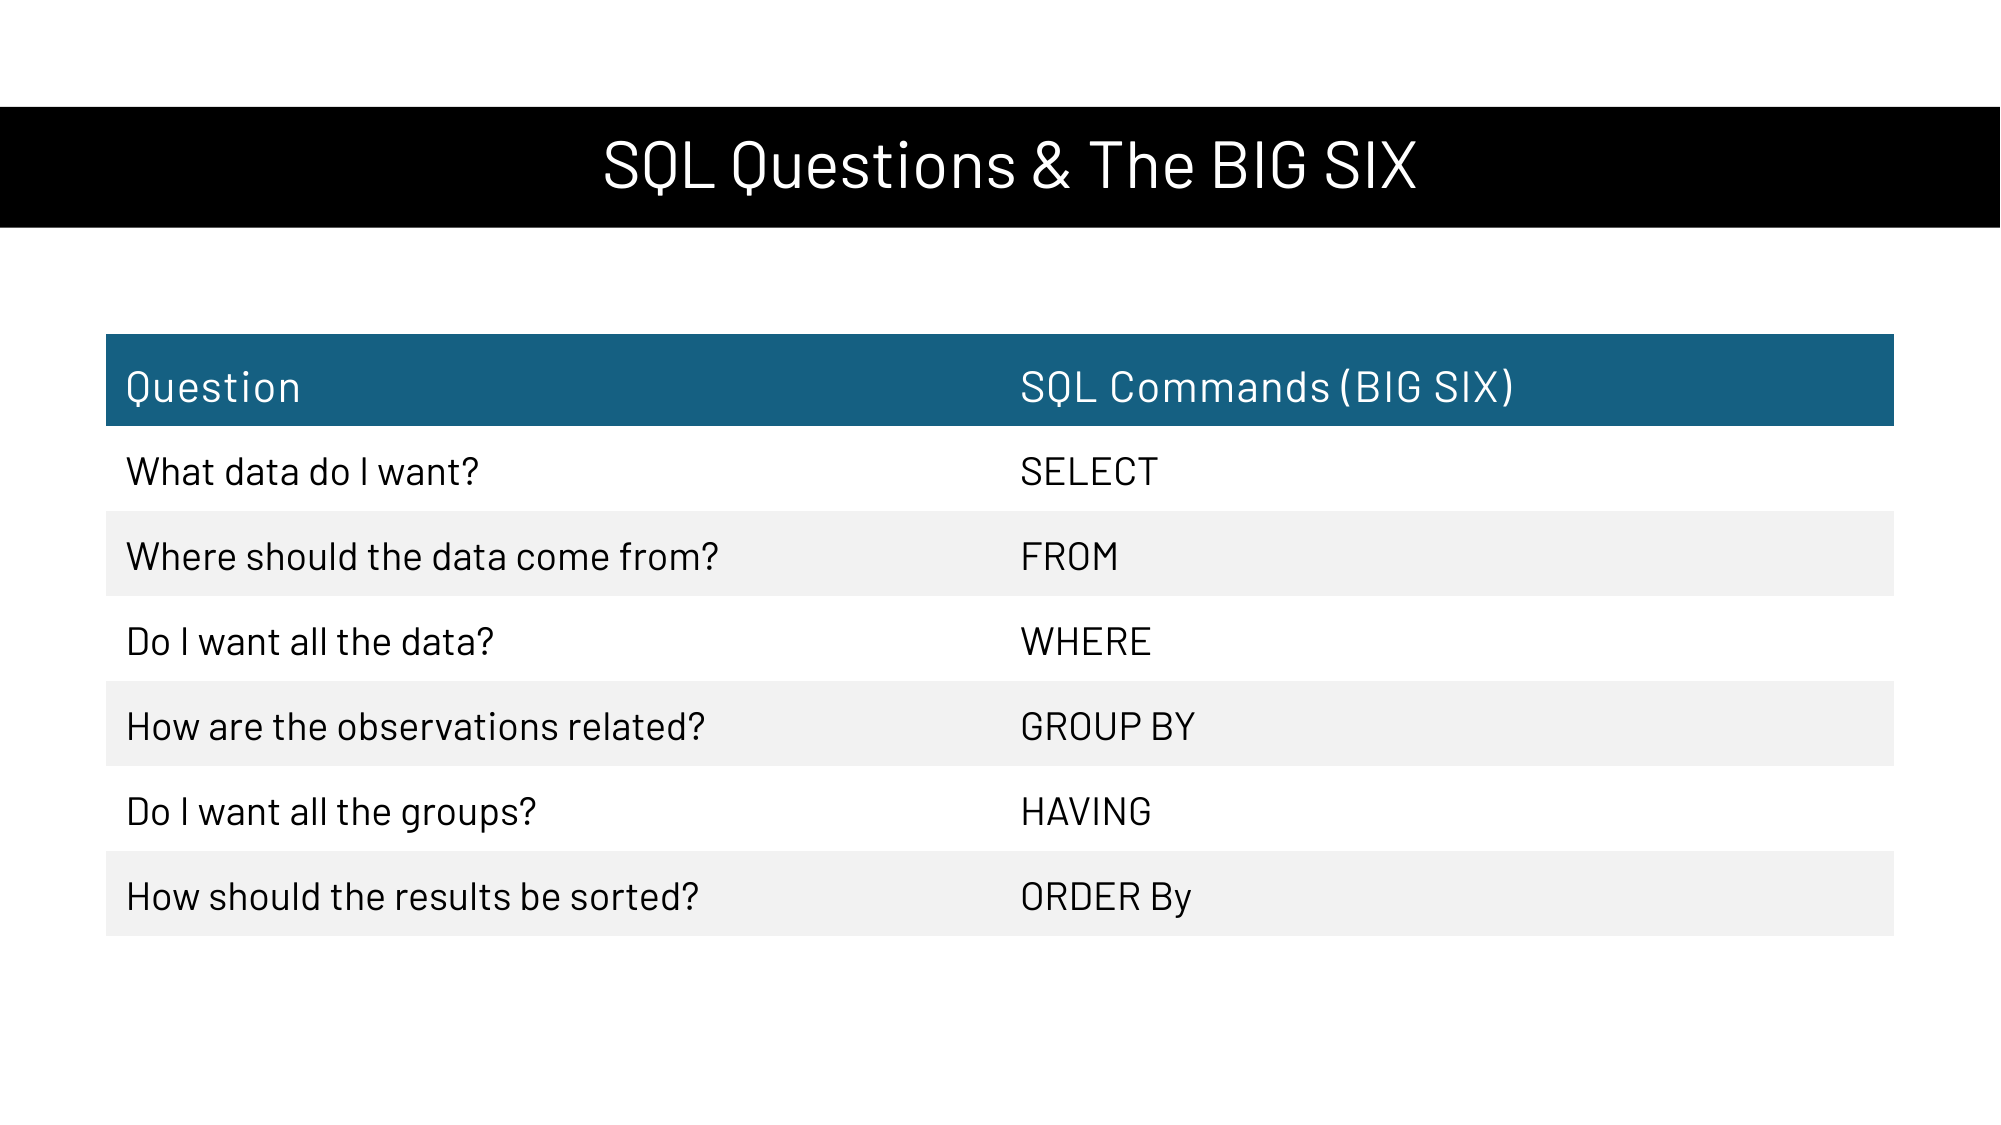

# SQL Questions & The BIG SIX

| Question | SQL Commands (BIG SIX) |
| --- | --- |
| What data do I want? | SELECT |
| Where should the data come from? | FROM |
| Do I want all the data? | WHERE |
| How are the observations related? | GROUP BY |
| Do I want all the groups? | HAVING |
| How should the results be sorted? | ORDER By |